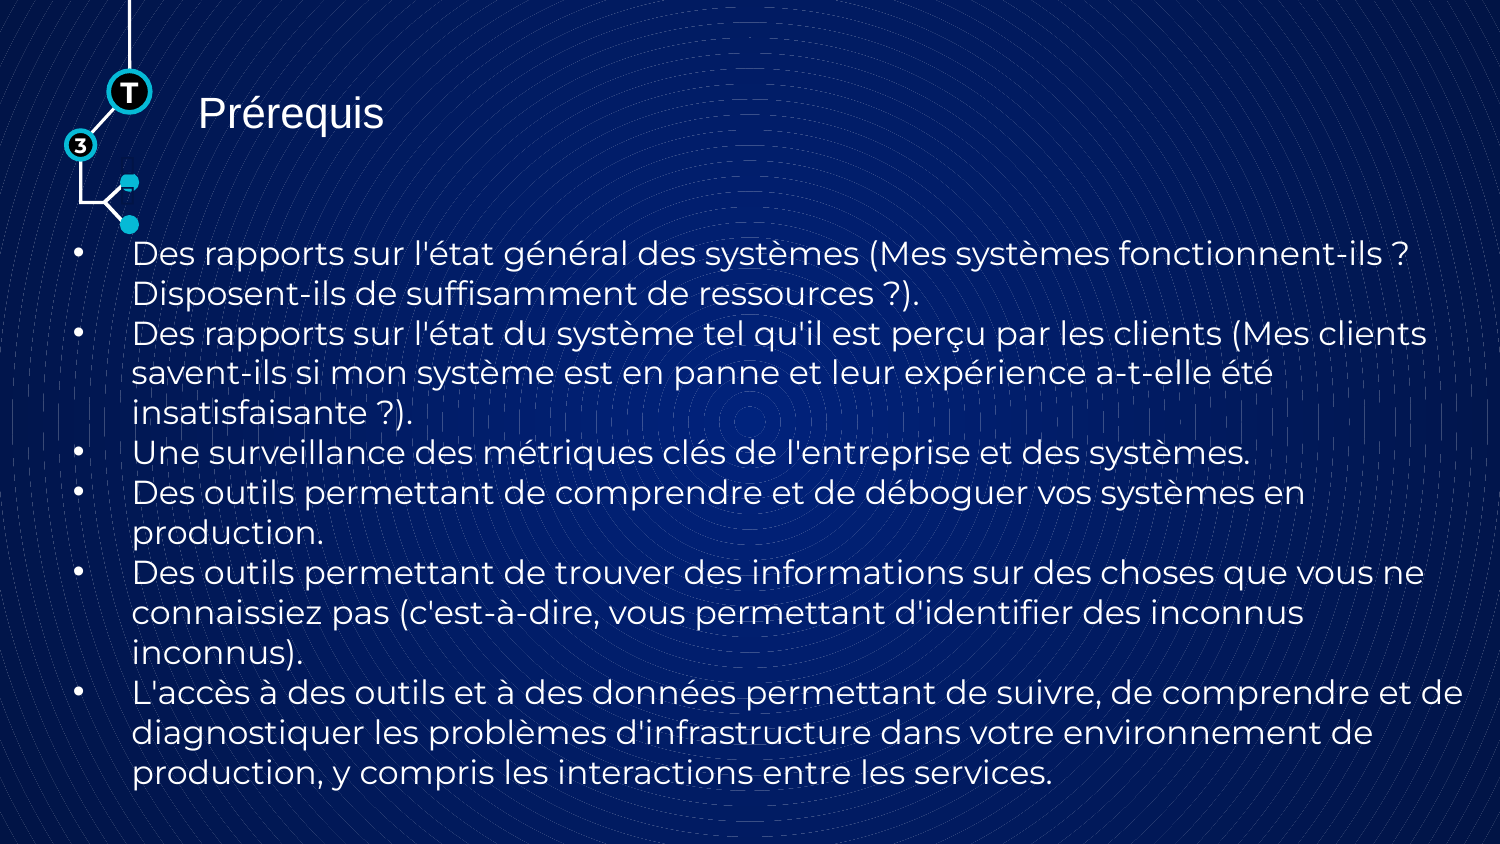

# Prérequis
T
3
🠺

Des rapports sur l'état général des systèmes (Mes systèmes fonctionnent-ils ? Disposent-ils de suffisamment de ressources ?).
Des rapports sur l'état du système tel qu'il est perçu par les clients (Mes clients savent-ils si mon système est en panne et leur expérience a-t-elle été insatisfaisante ?).
Une surveillance des métriques clés de l'entreprise et des systèmes.
Des outils permettant de comprendre et de déboguer vos systèmes en production.
Des outils permettant de trouver des informations sur des choses que vous ne connaissiez pas (c'est-à-dire, vous permettant d'identifier des inconnus inconnus).
L'accès à des outils et à des données permettant de suivre, de comprendre et de diagnostiquer les problèmes d'infrastructure dans votre environnement de production, y compris les interactions entre les services.
🠺